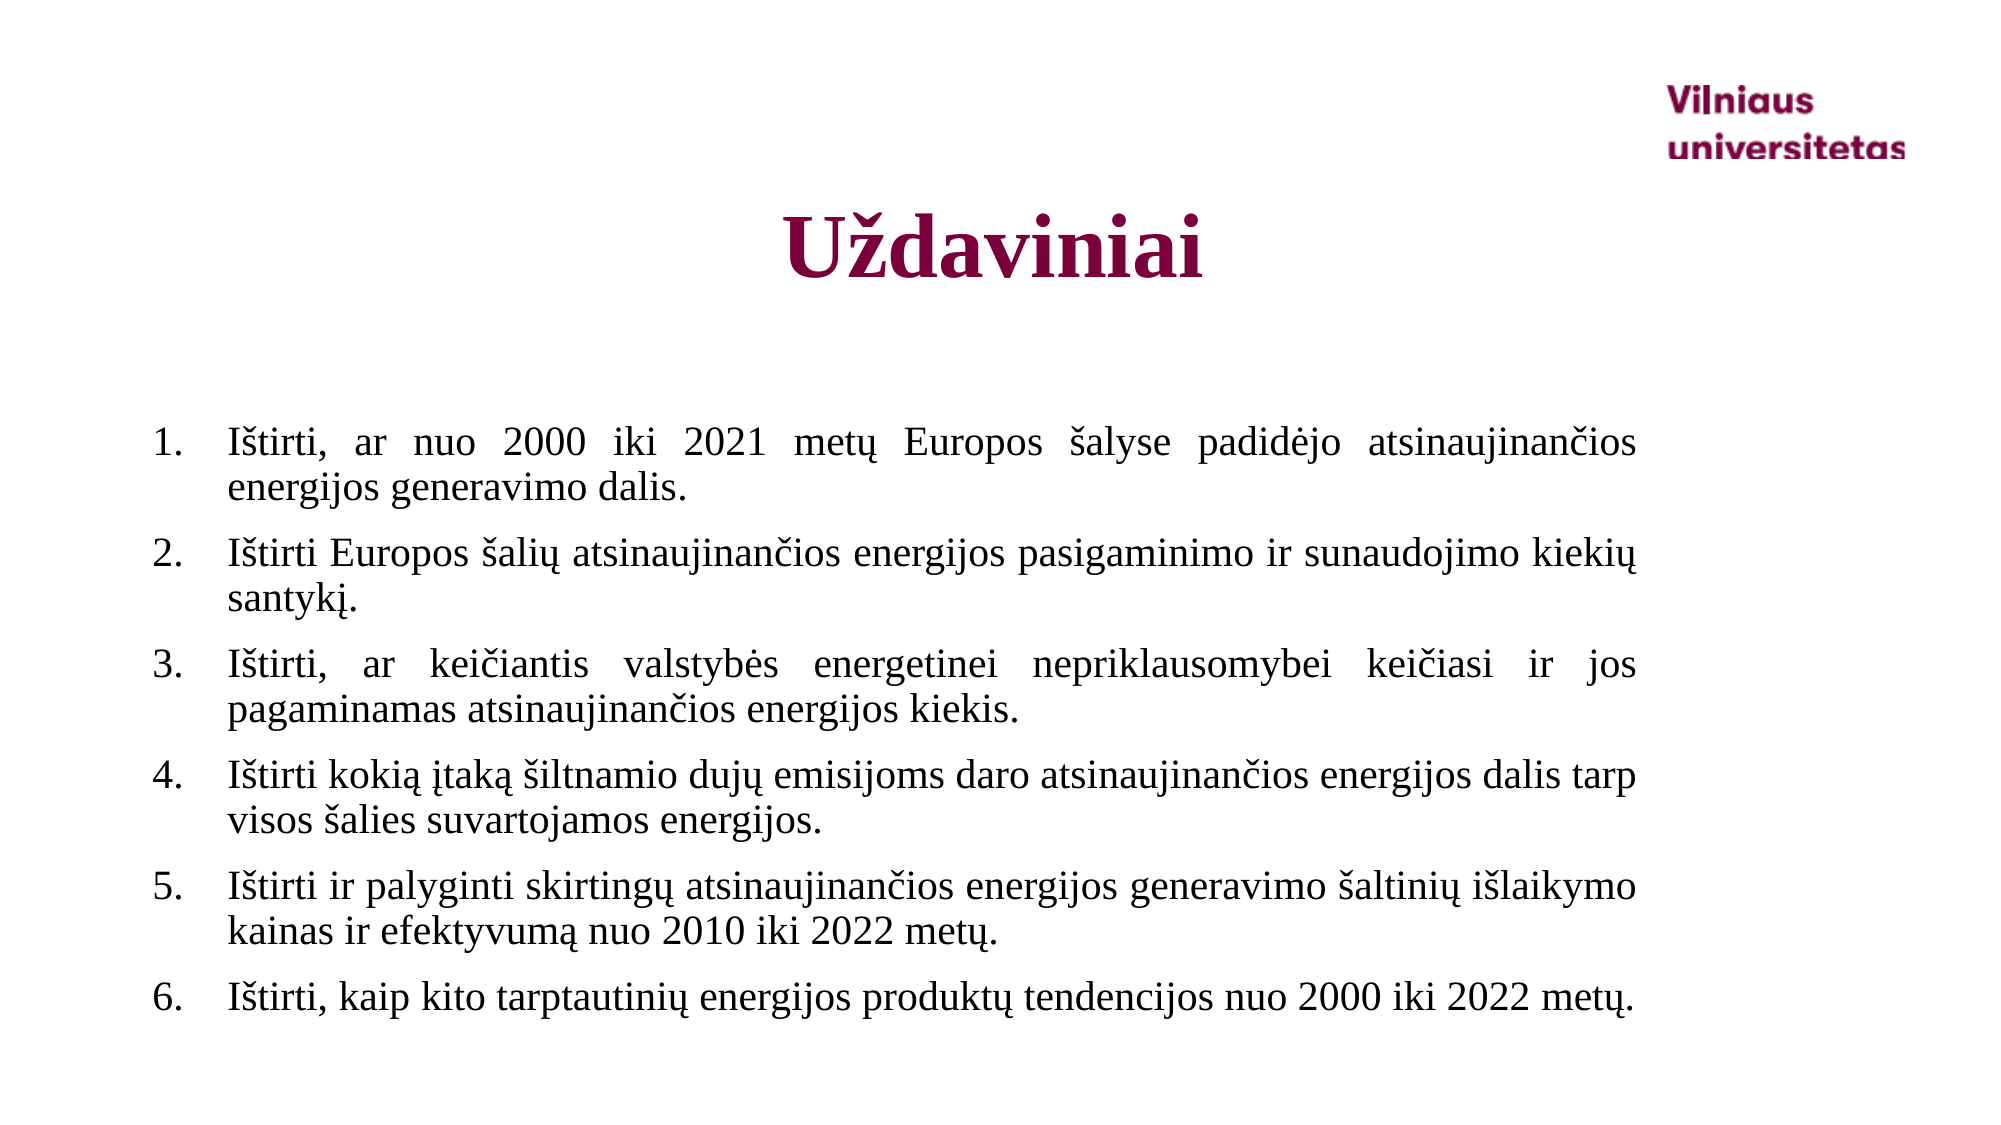

# Uždaviniai
Ištirti, ar nuo 2000 iki 2021 metų Europos šalyse padidėjo atsinaujinančios energijos generavimo dalis.
Ištirti Europos šalių atsinaujinančios energijos pasigaminimo ir sunaudojimo kiekių santykį.
Ištirti, ar keičiantis valstybės energetinei nepriklausomybei keičiasi ir jos pagaminamas atsinaujinančios energijos kiekis.
Ištirti kokią įtaką šiltnamio dujų emisijoms daro atsinaujinančios energijos dalis tarp visos šalies suvartojamos energijos.
Ištirti ir palyginti skirtingų atsinaujinančios energijos generavimo šaltinių išlaikymo kainas ir efektyvumą nuo 2010 iki 2022 metų.
Ištirti, kaip kito tarptautinių energijos produktų tendencijos nuo 2000 iki 2022 metų.